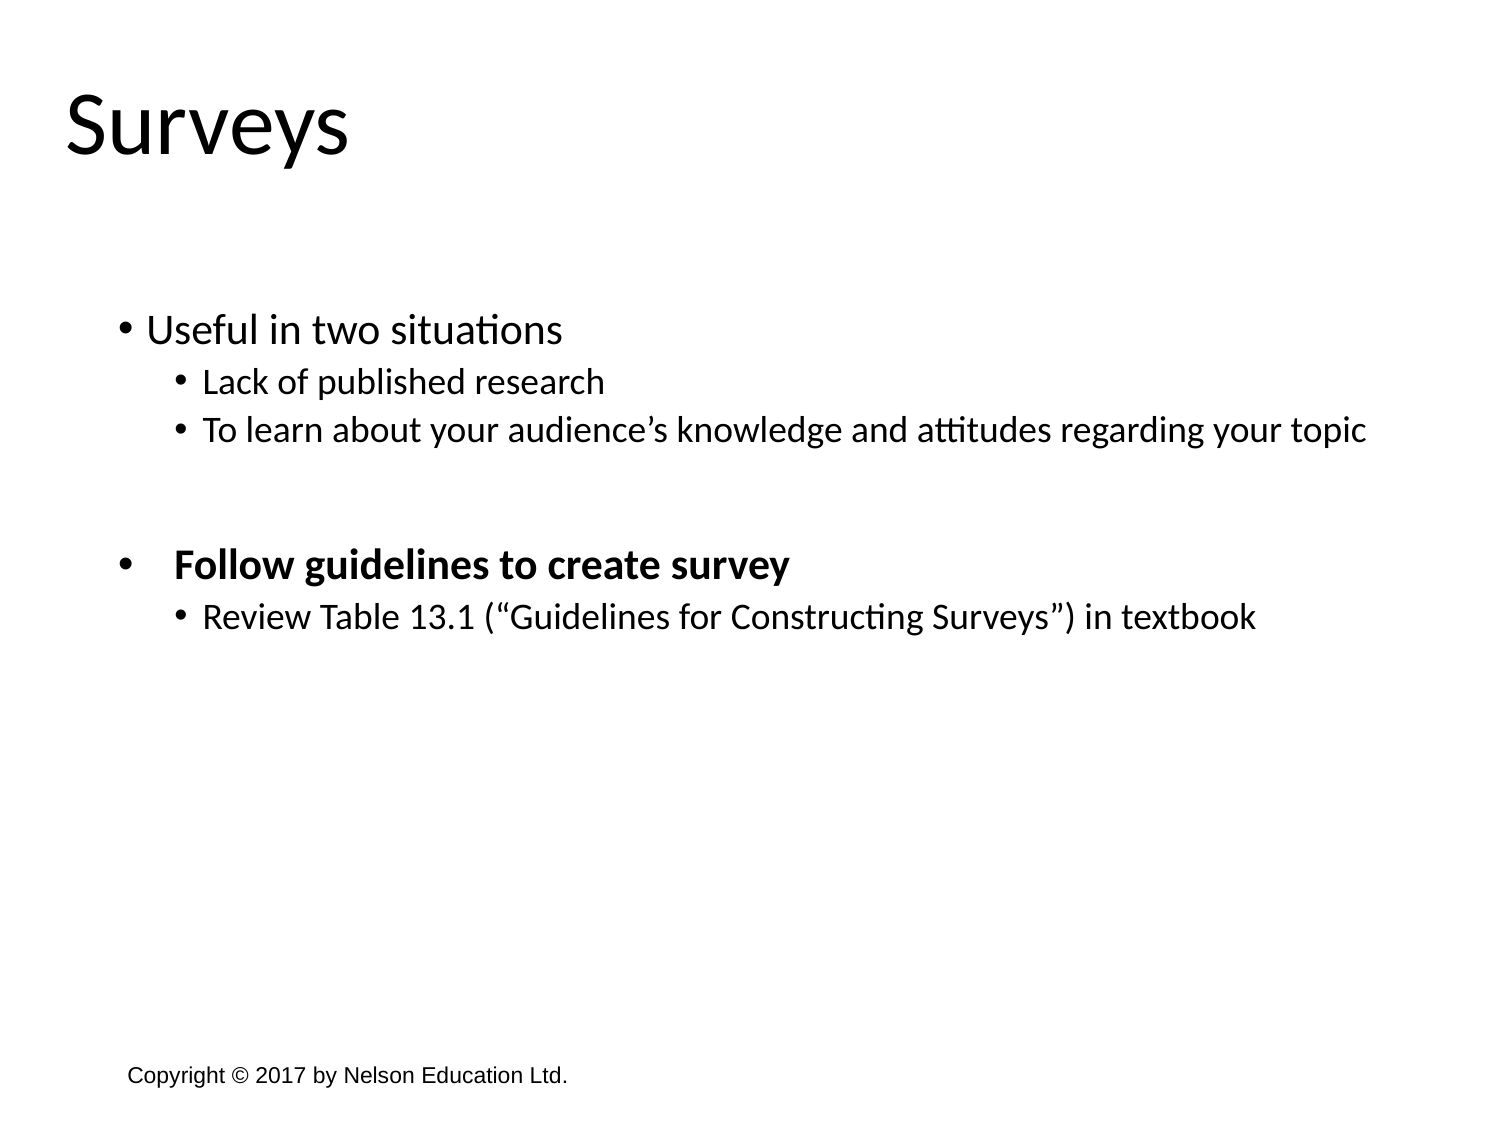

Surveys
Useful in two situations
Lack of published research
To learn about your audience’s knowledge and attitudes regarding your topic

Follow guidelines to create survey
Review Table 13.1 (“Guidelines for Constructing Surveys”) in textbook